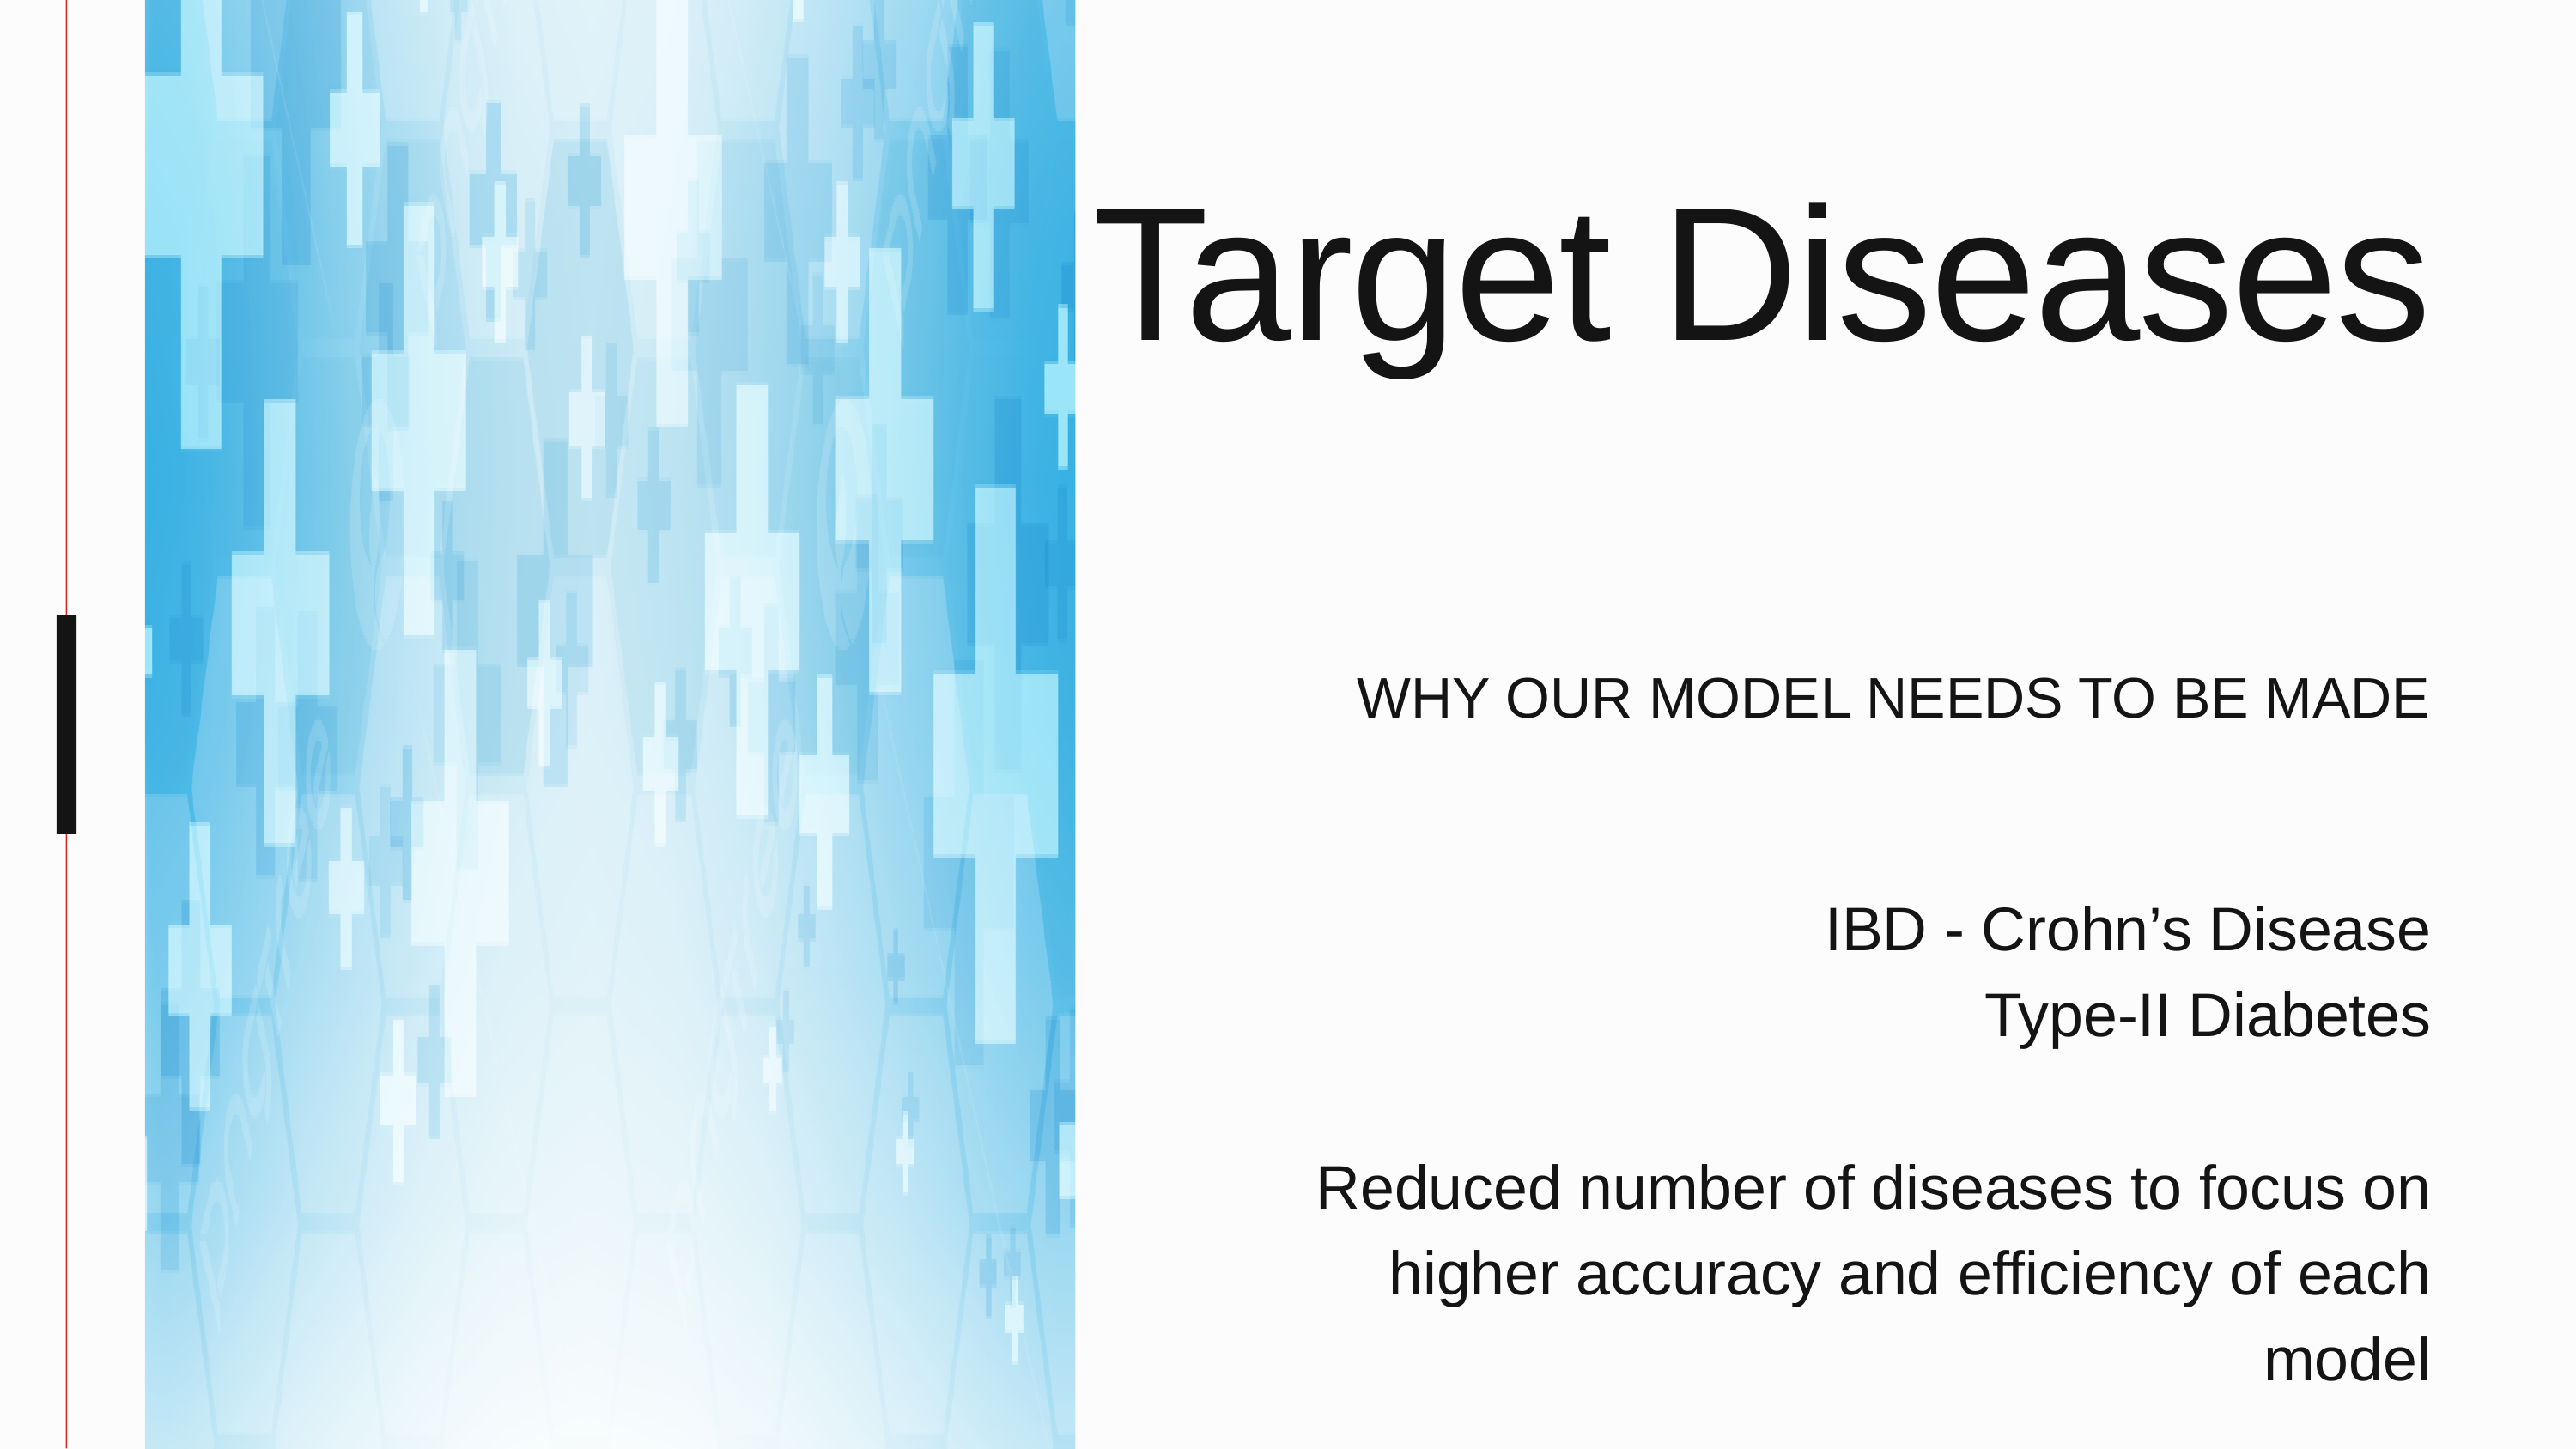

Target Diseases
WHY OUR MODEL NEEDS TO BE MADE
IBD - Crohn’s Disease
Type-II Diabetes

Reduced number of diseases to focus on higher accuracy and efficiency of each model